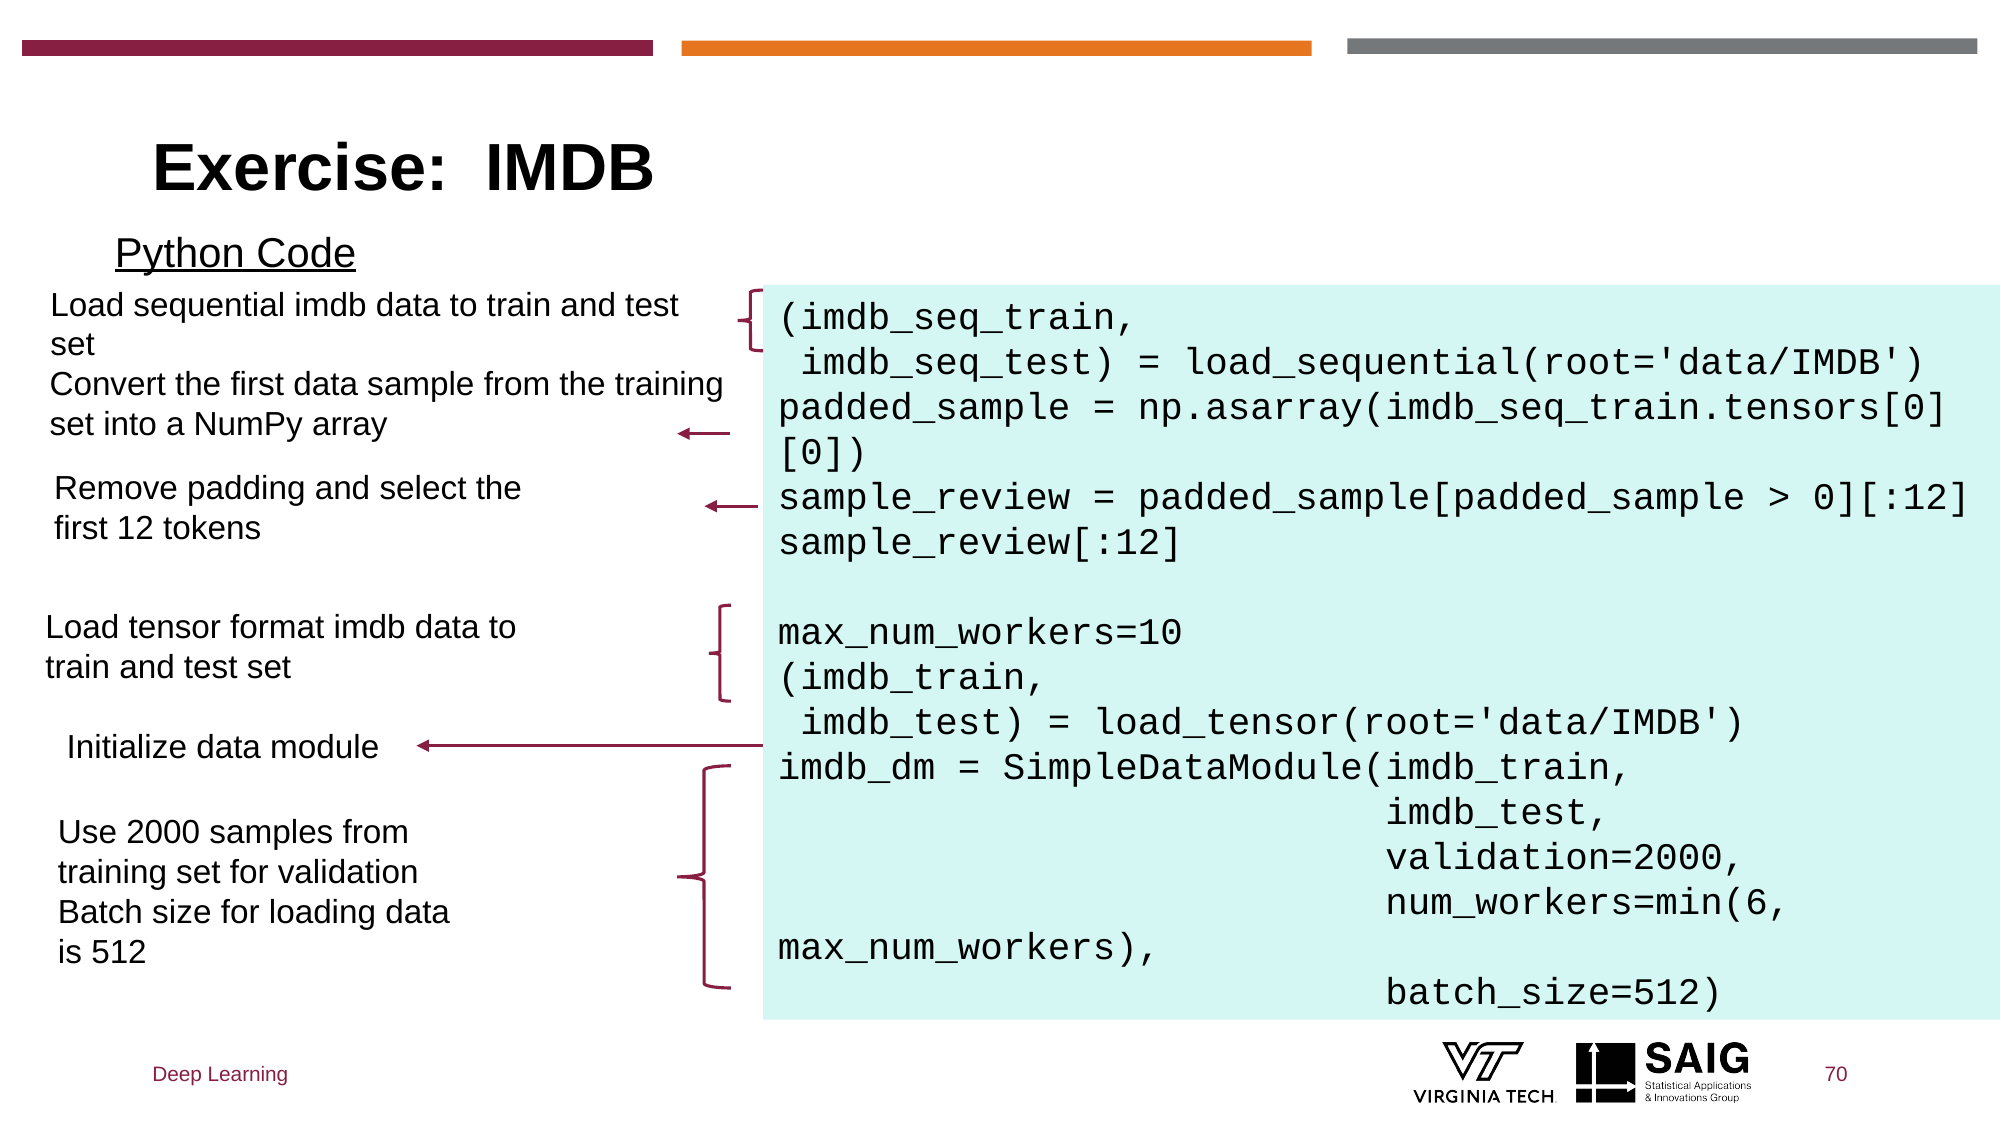

# Exercise:  IMDB
Python Code
Load sequential imdb data to train and test set
(imdb_seq_train,
 imdb_seq_test) = load_sequential(root='data/IMDB')
padded_sample = np.asarray(imdb_seq_train.tensors[0][0])
sample_review = padded_sample[padded_sample > 0][:12]
sample_review[:12]

max_num_workers=10
(imdb_train,
 imdb_test) = load_tensor(root='data/IMDB')
imdb_dm = SimpleDataModule(imdb_train,
                           imdb_test,
                           validation=2000,
                           num_workers=min(6, max_num_workers),
                           batch_size=512)

Convert the first data sample from the training set into a NumPy array
Remove padding and select the first 12 tokens
Load tensor format imdb data to train and test set

Initialize data module

Use 2000 samples from training set for validation Batch size for loading data is 512
Deep Learning
70